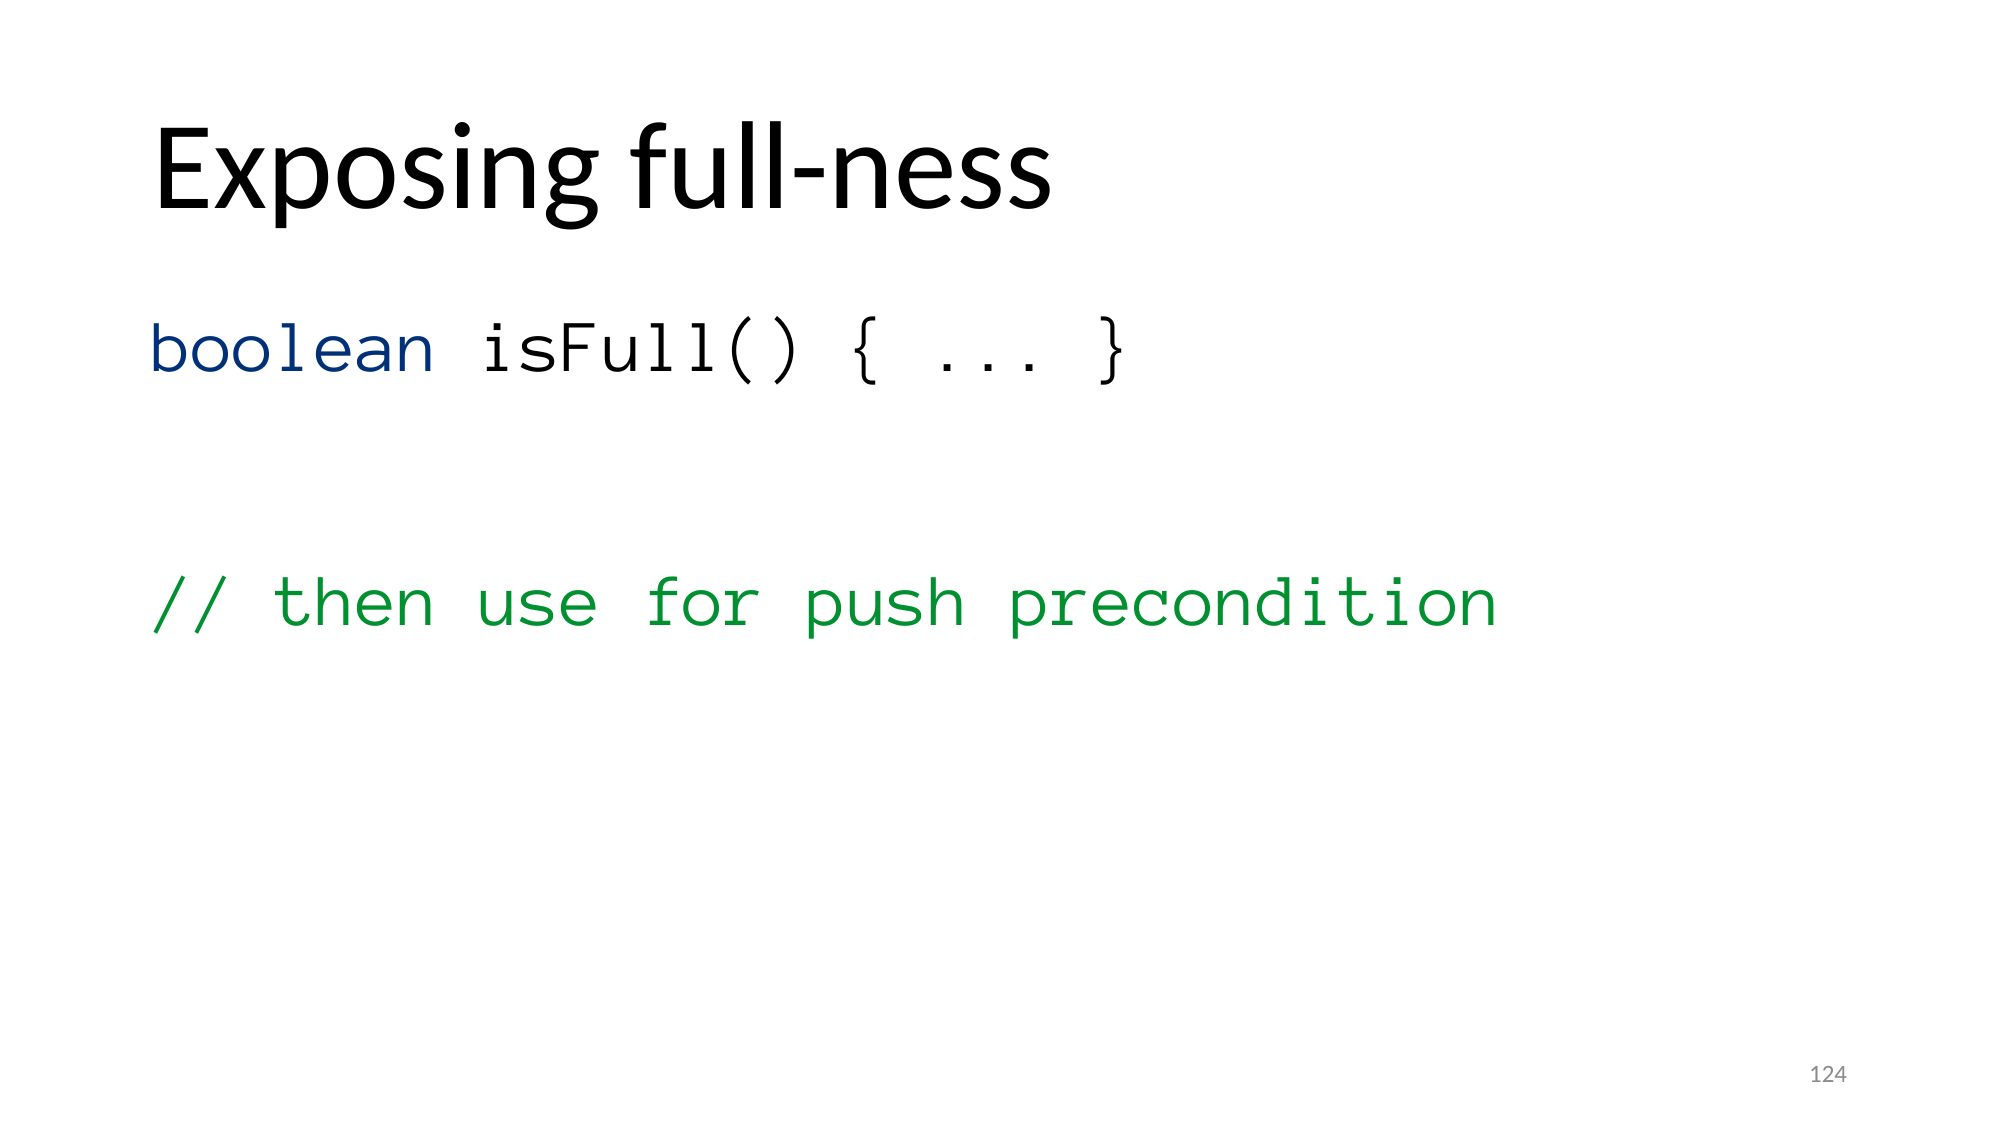

# Exposing full-ness
boolean isFull() { ... }

// then use for push precondition
124